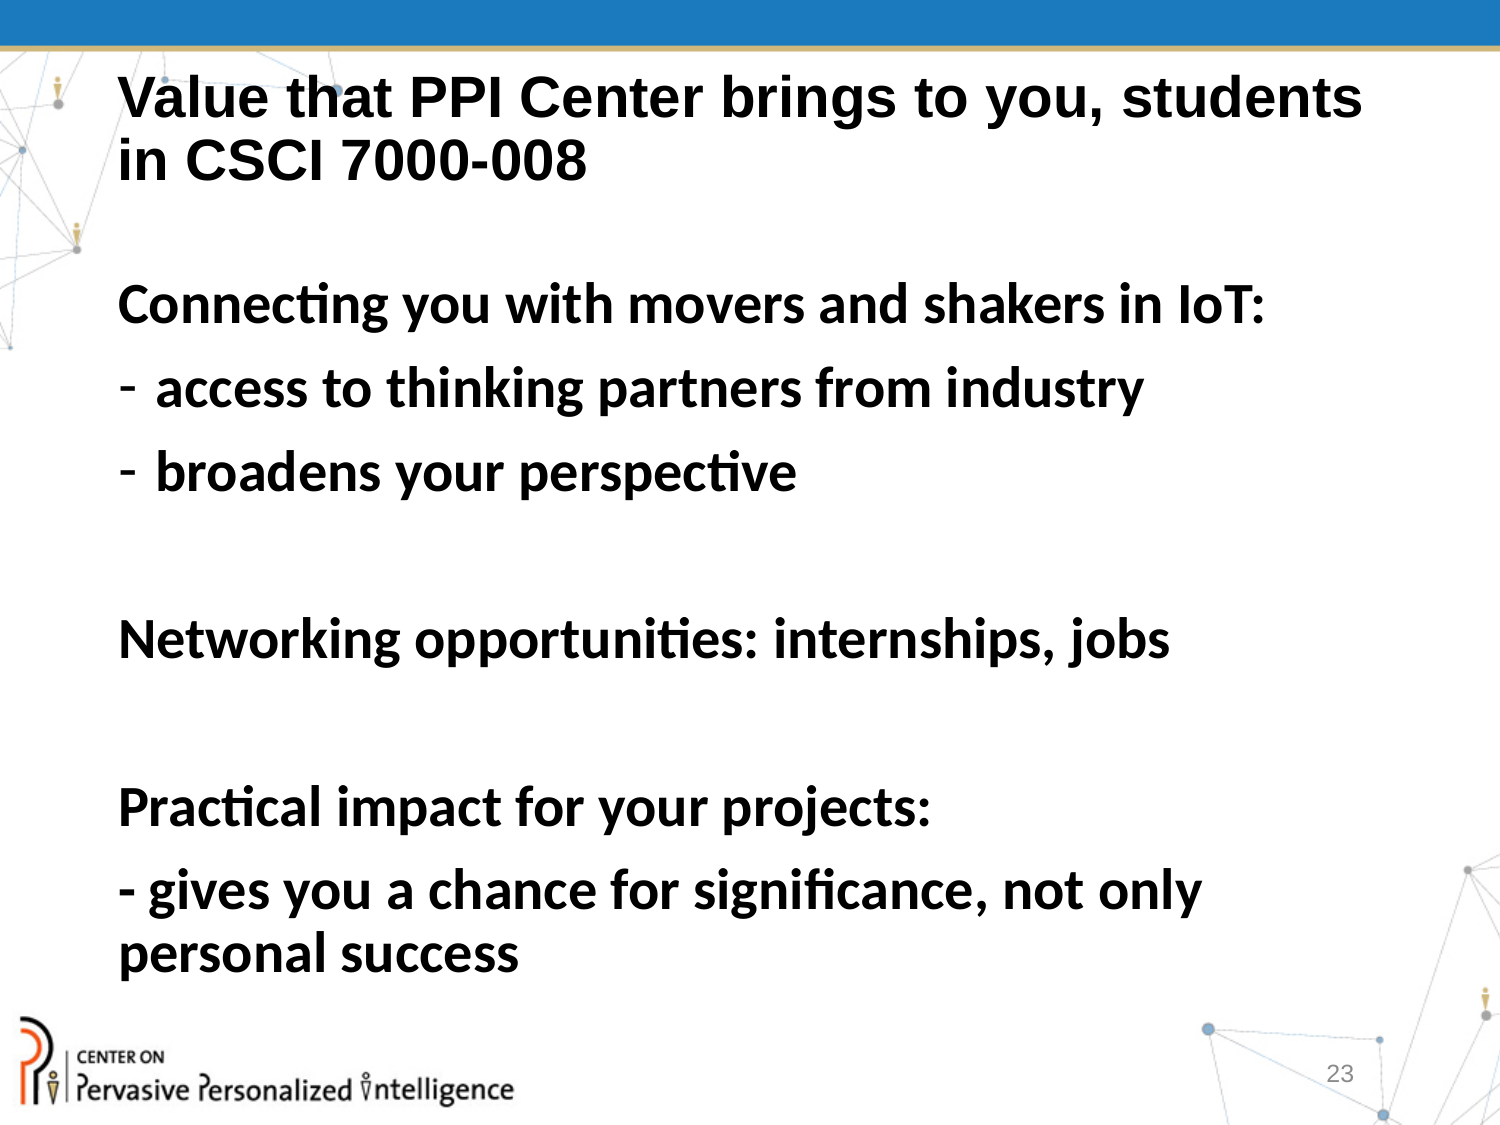

# Value that PPI Center brings to you, students in CSCI 7000-008

Connecting you with movers and shakers in IoT:
access to thinking partners from industry
broadens your perspective

Networking opportunities: internships, jobs

Practical impact for your projects:
- gives you a chance for significance, not only personal success

23